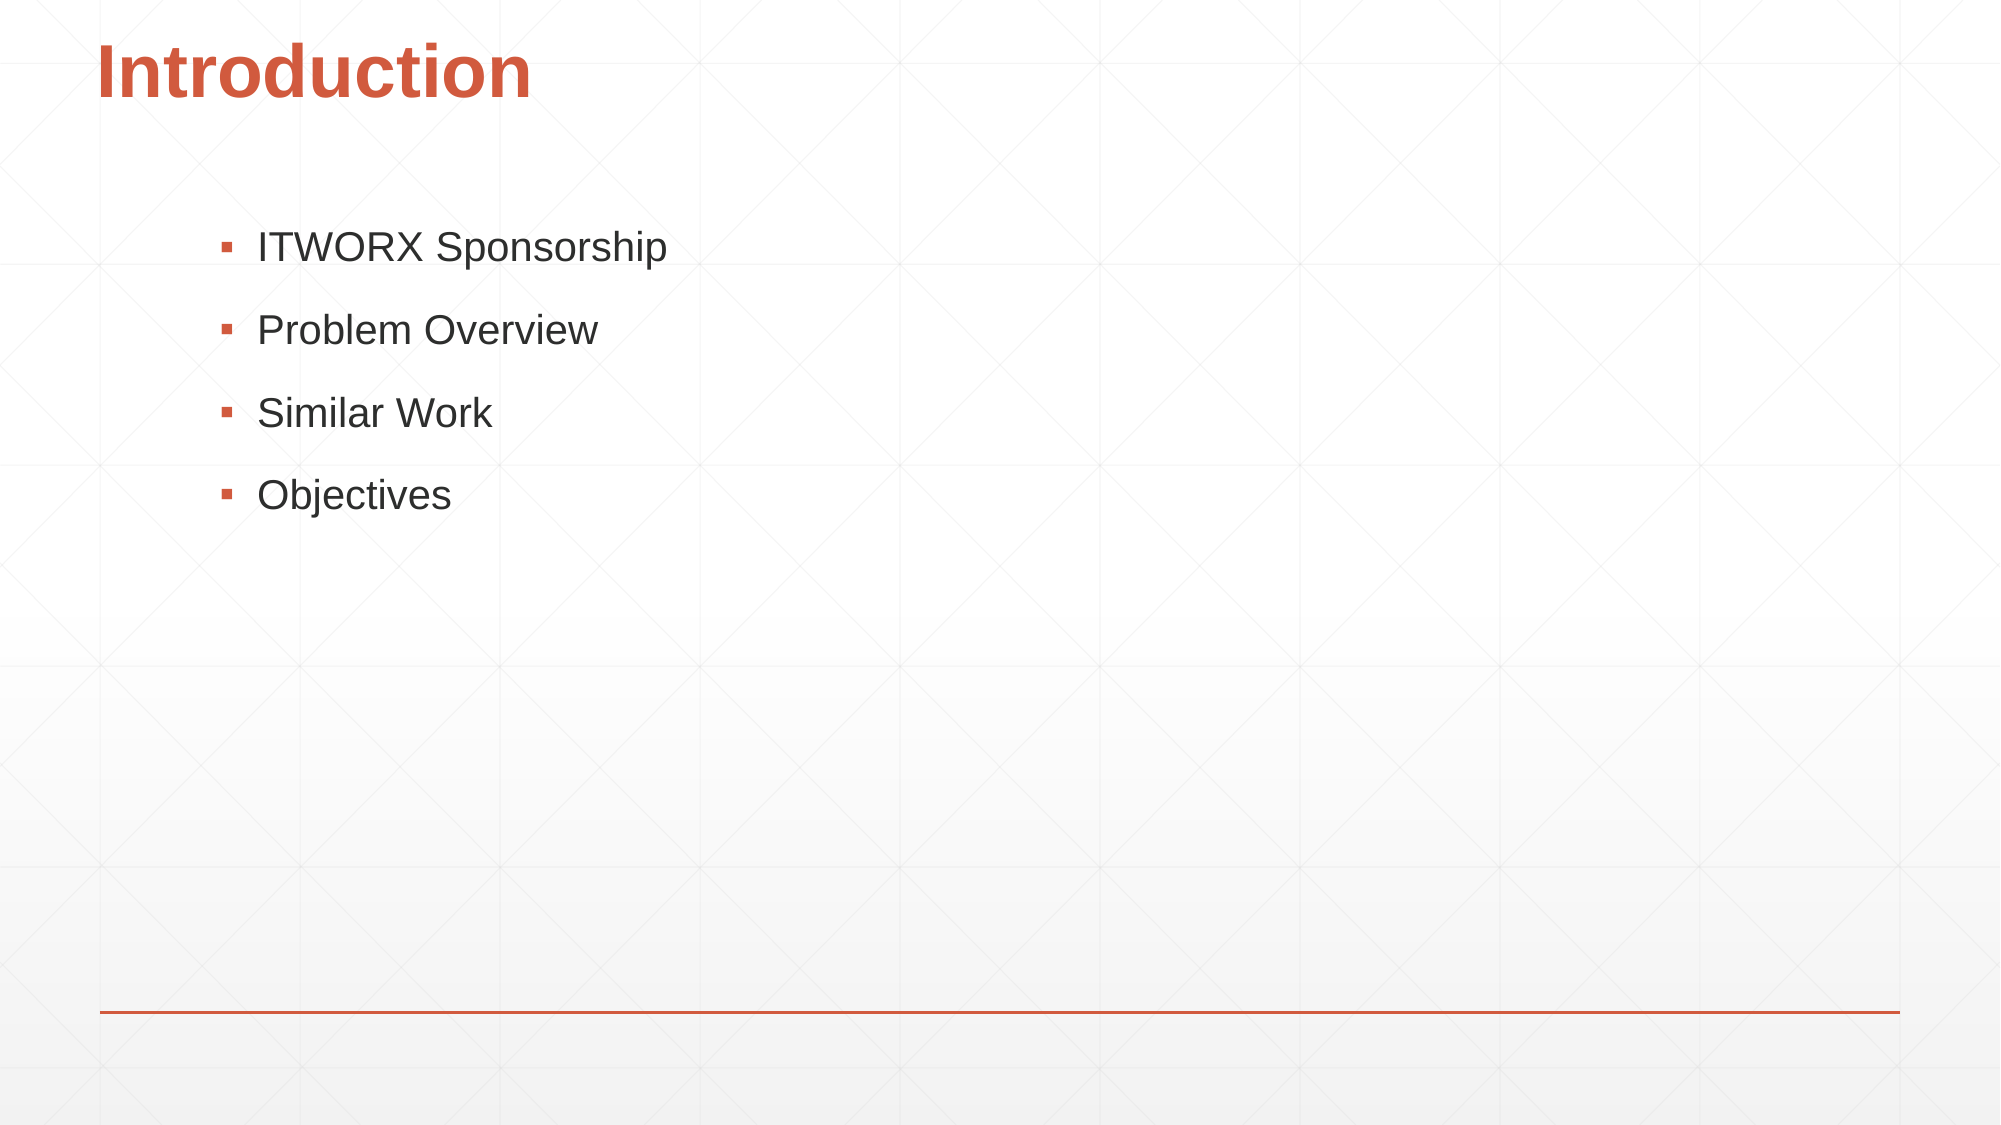

Introduction
ITWORX Sponsorship
Problem Overview
Similar Work
Objectives